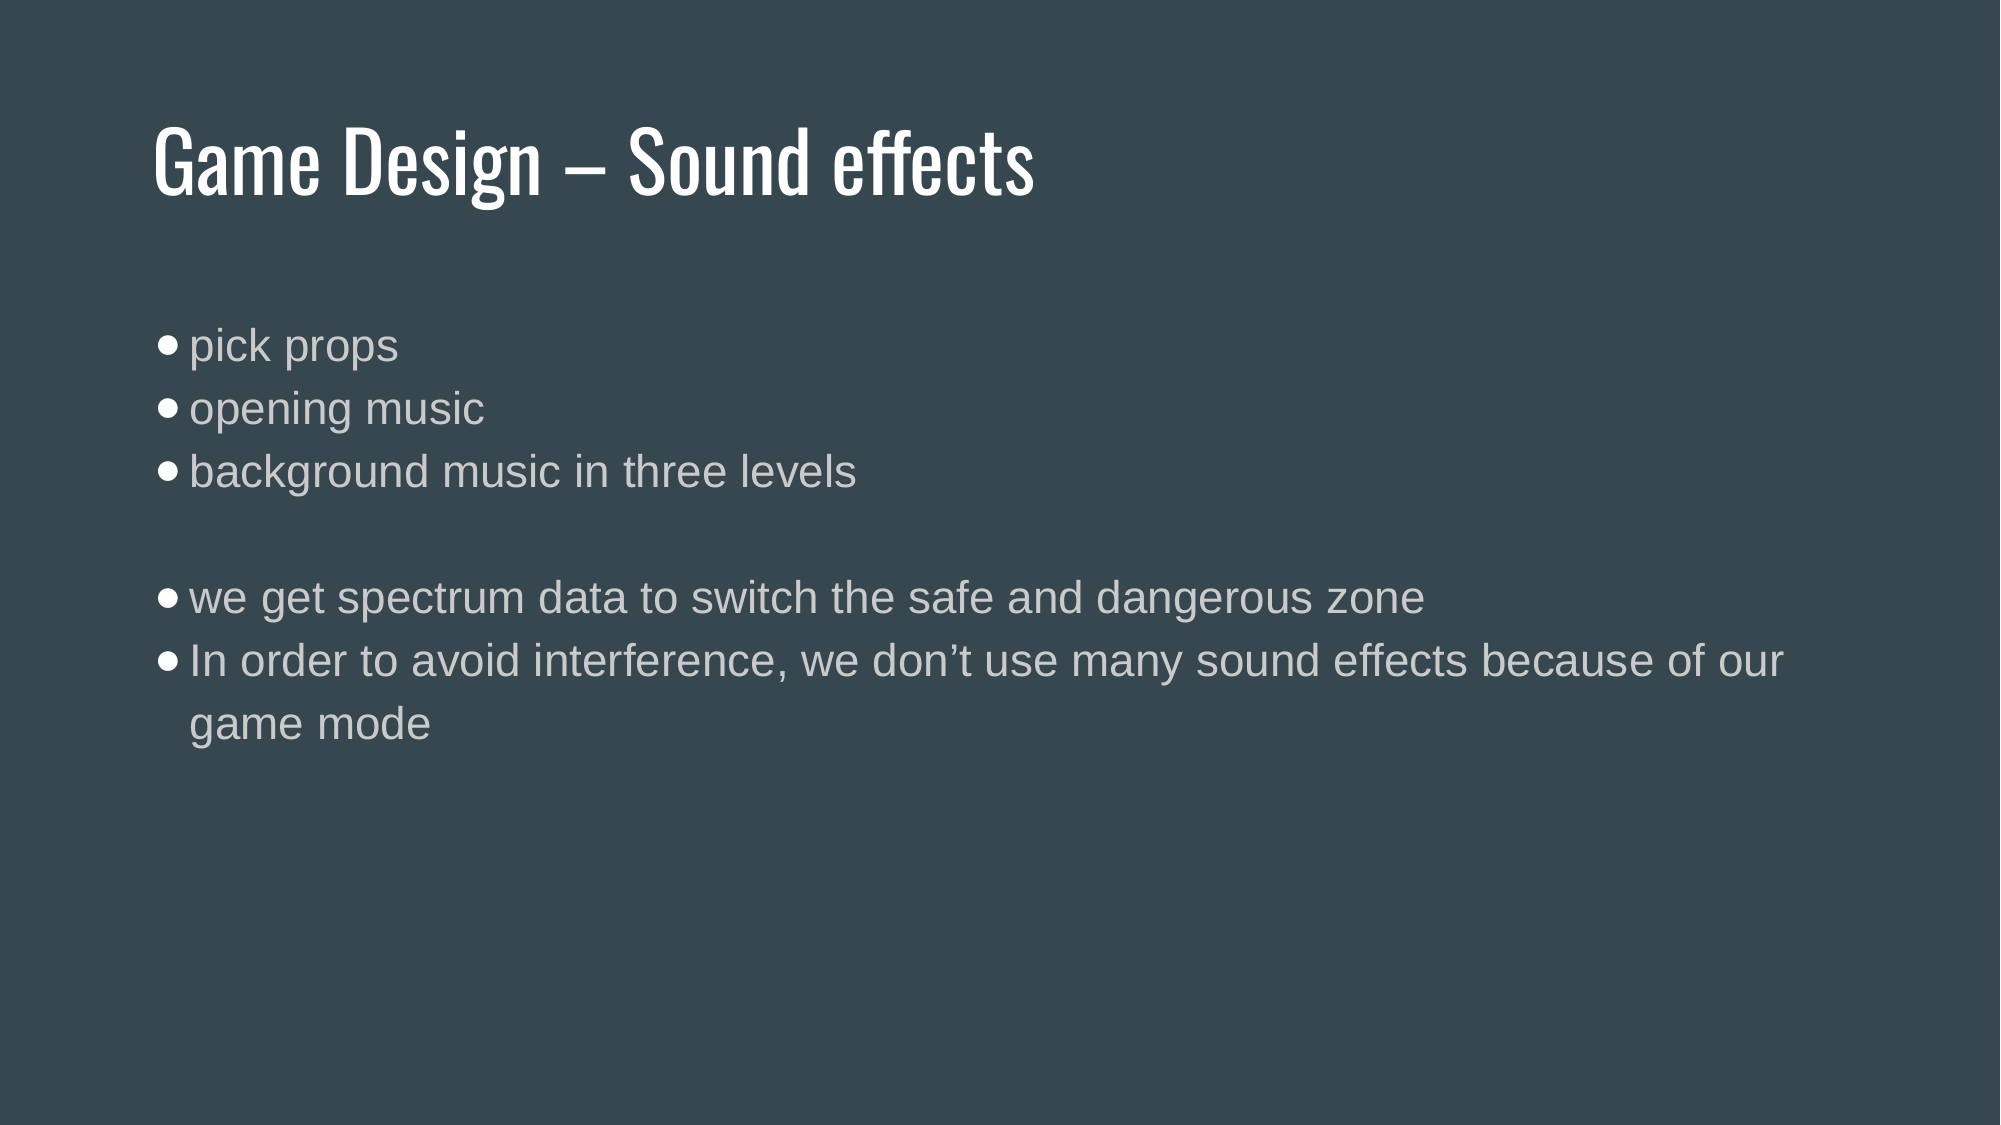

# Game Design – Sound effects
pick props
opening music
background music in three levels

we get spectrum data to switch the safe and dangerous zone
In order to avoid interference, we don’t use many sound effects because of our game mode